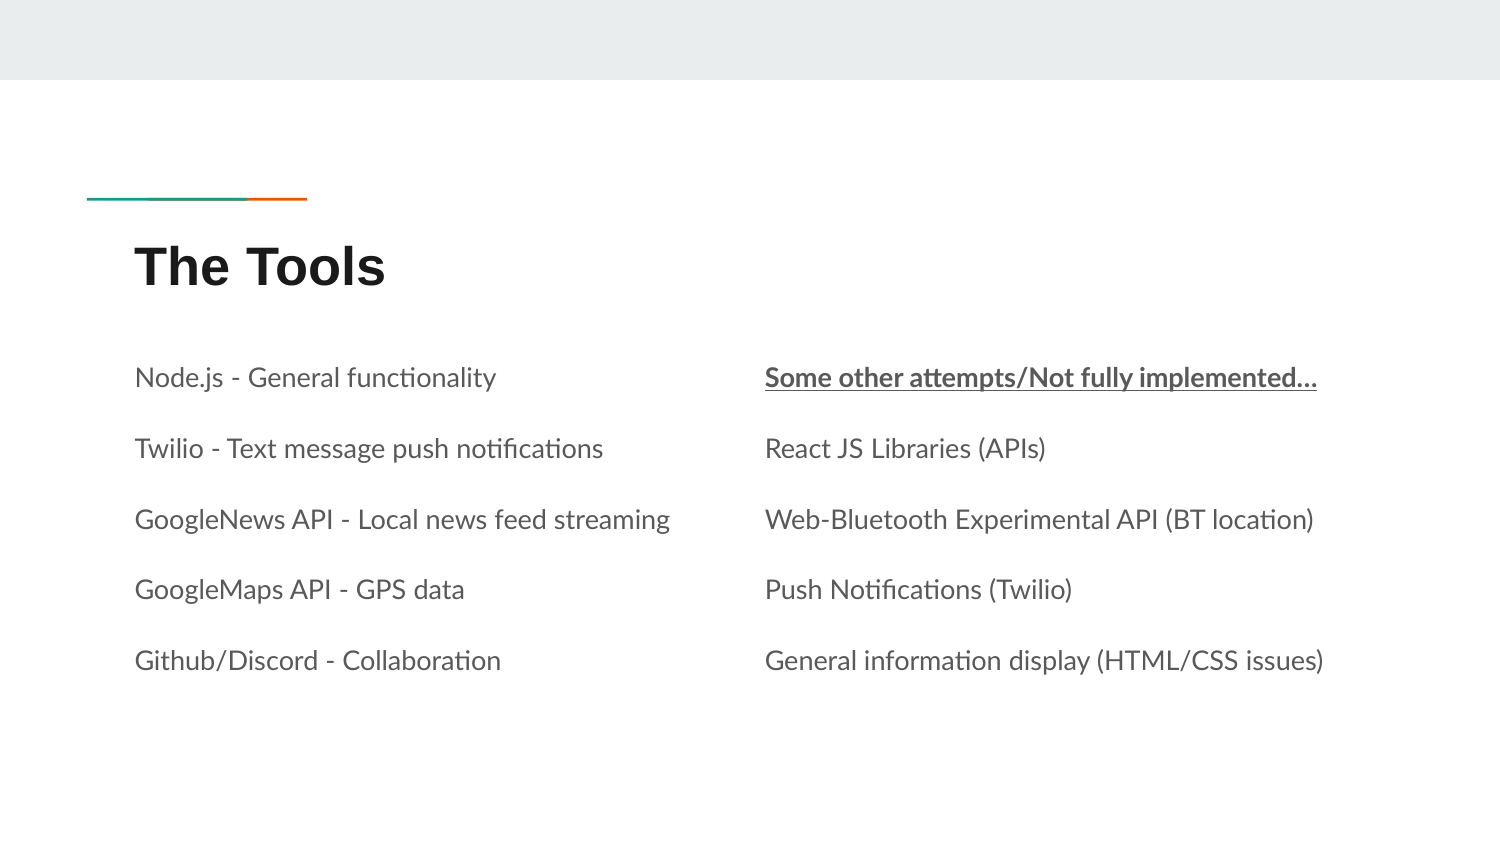

# The Tools
Node.js - General functionality
Twilio - Text message push notifications
GoogleNews API - Local news feed streaming
GoogleMaps API - GPS data
Github/Discord - Collaboration
Some other attempts/Not fully implemented…
React JS Libraries (APIs)
Web-Bluetooth Experimental API (BT location)
Push Notifications (Twilio)
General information display (HTML/CSS issues)